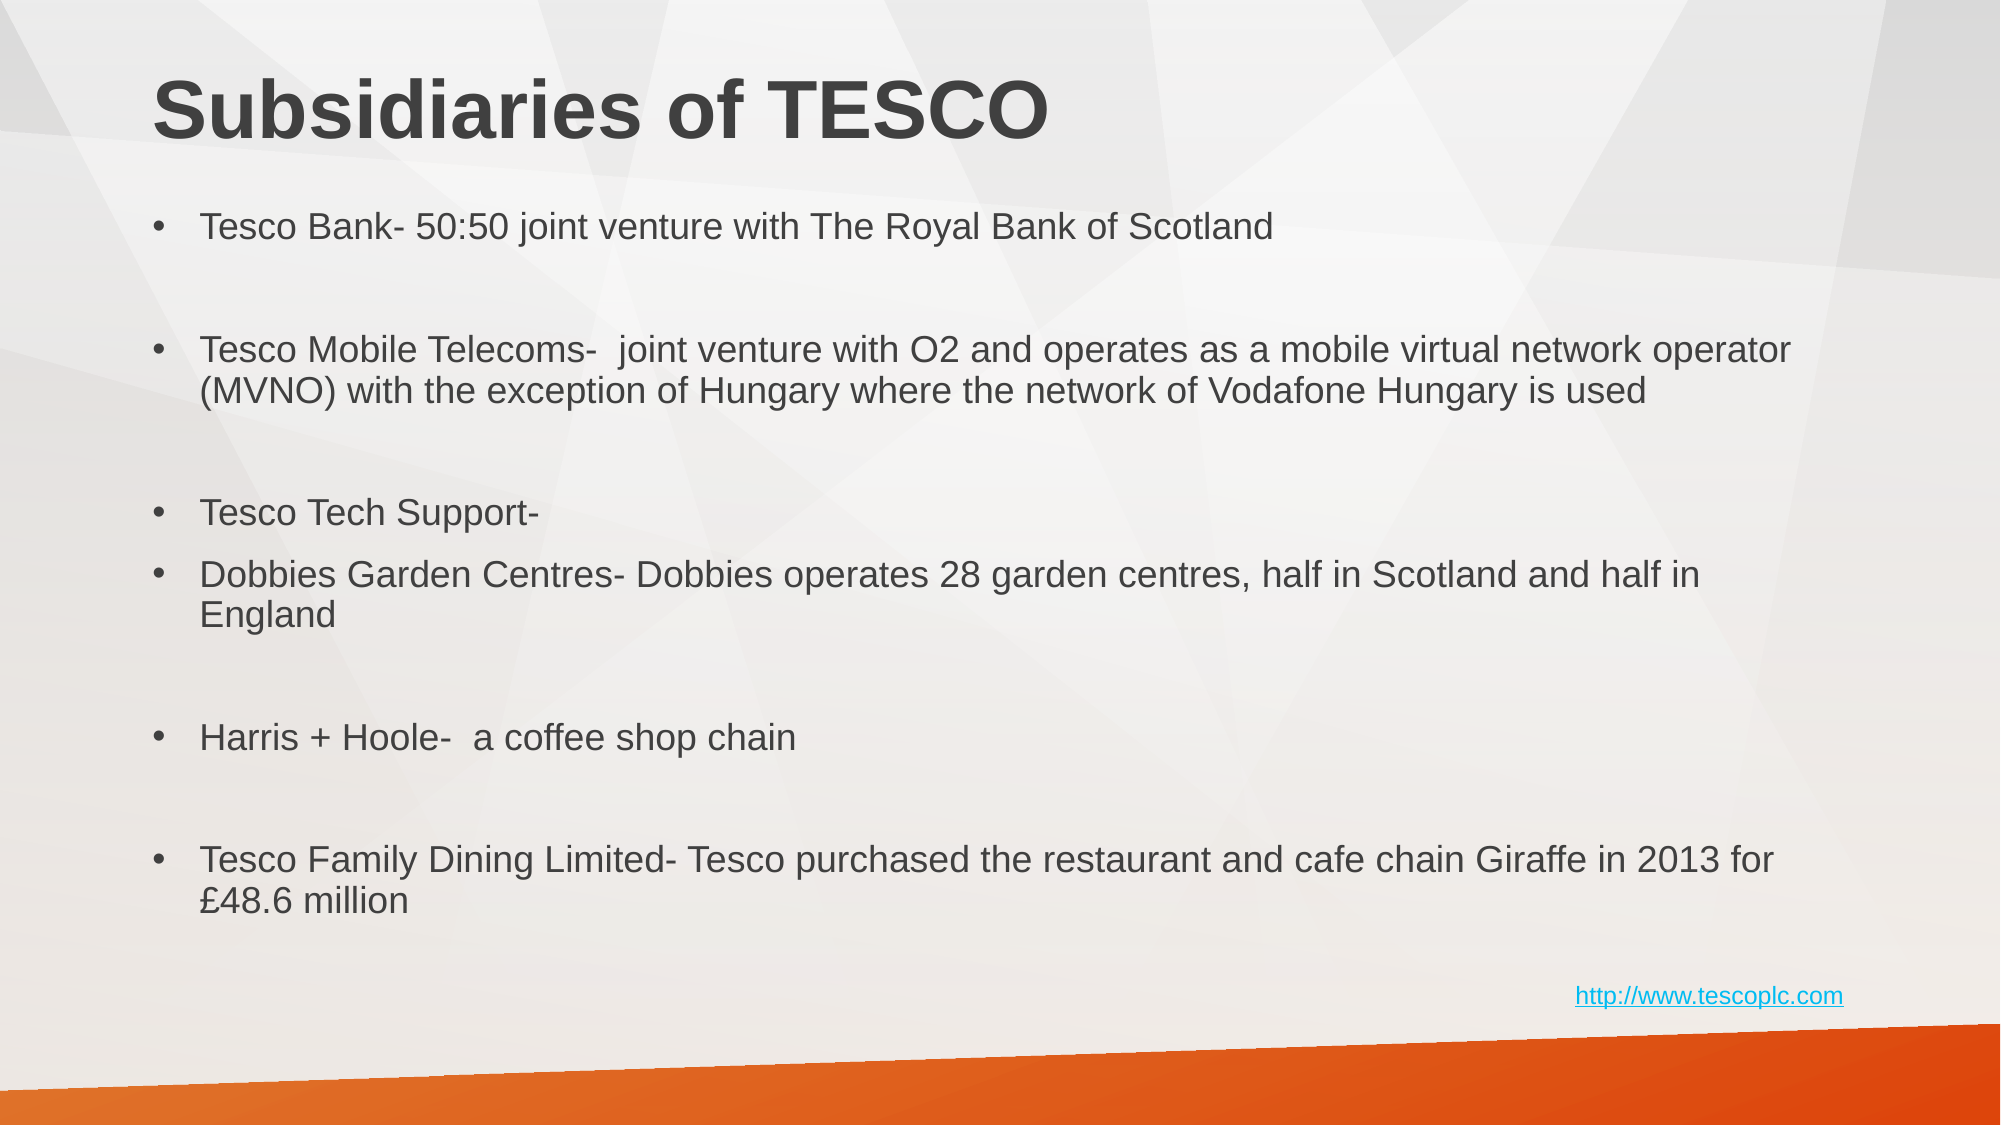

# Subsidiaries of TESCO
Tesco Bank- 50:50 joint venture with The Royal Bank of Scotland

Tesco Mobile Telecoms-  joint venture with O2 and operates as a mobile virtual network operator (MVNO) with the exception of Hungary where the network of Vodafone Hungary is used

Tesco Tech Support-
Dobbies Garden Centres- Dobbies operates 28 garden centres, half in Scotland and half in England

Harris + Hoole-  a coffee shop chain

Tesco Family Dining Limited- Tesco purchased the restaurant and cafe chain Giraffe in 2013 for £48.6 million

http://www.tescoplc.com